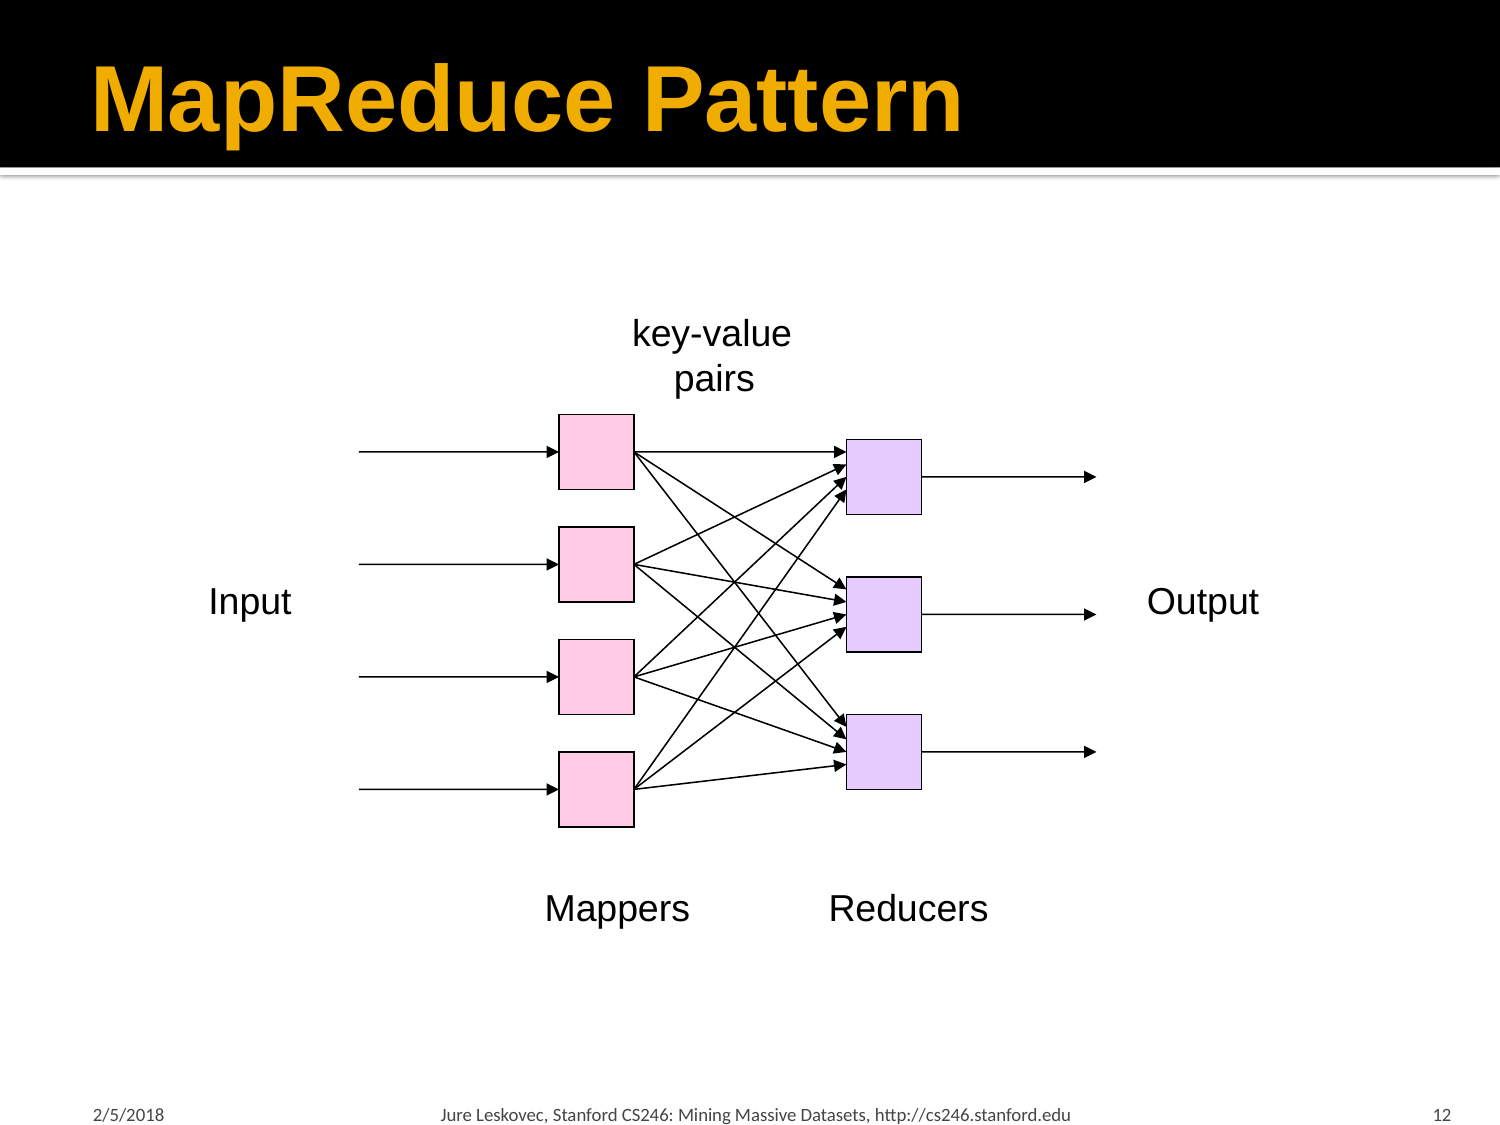

# MapReduce Pattern
key-value
    pairs

Input
Output

Mappers
Reducers
2/5/2018
Jure Leskovec, Stanford CS246: Mining Massive Datasets, http://cs246.stanford.edu
12